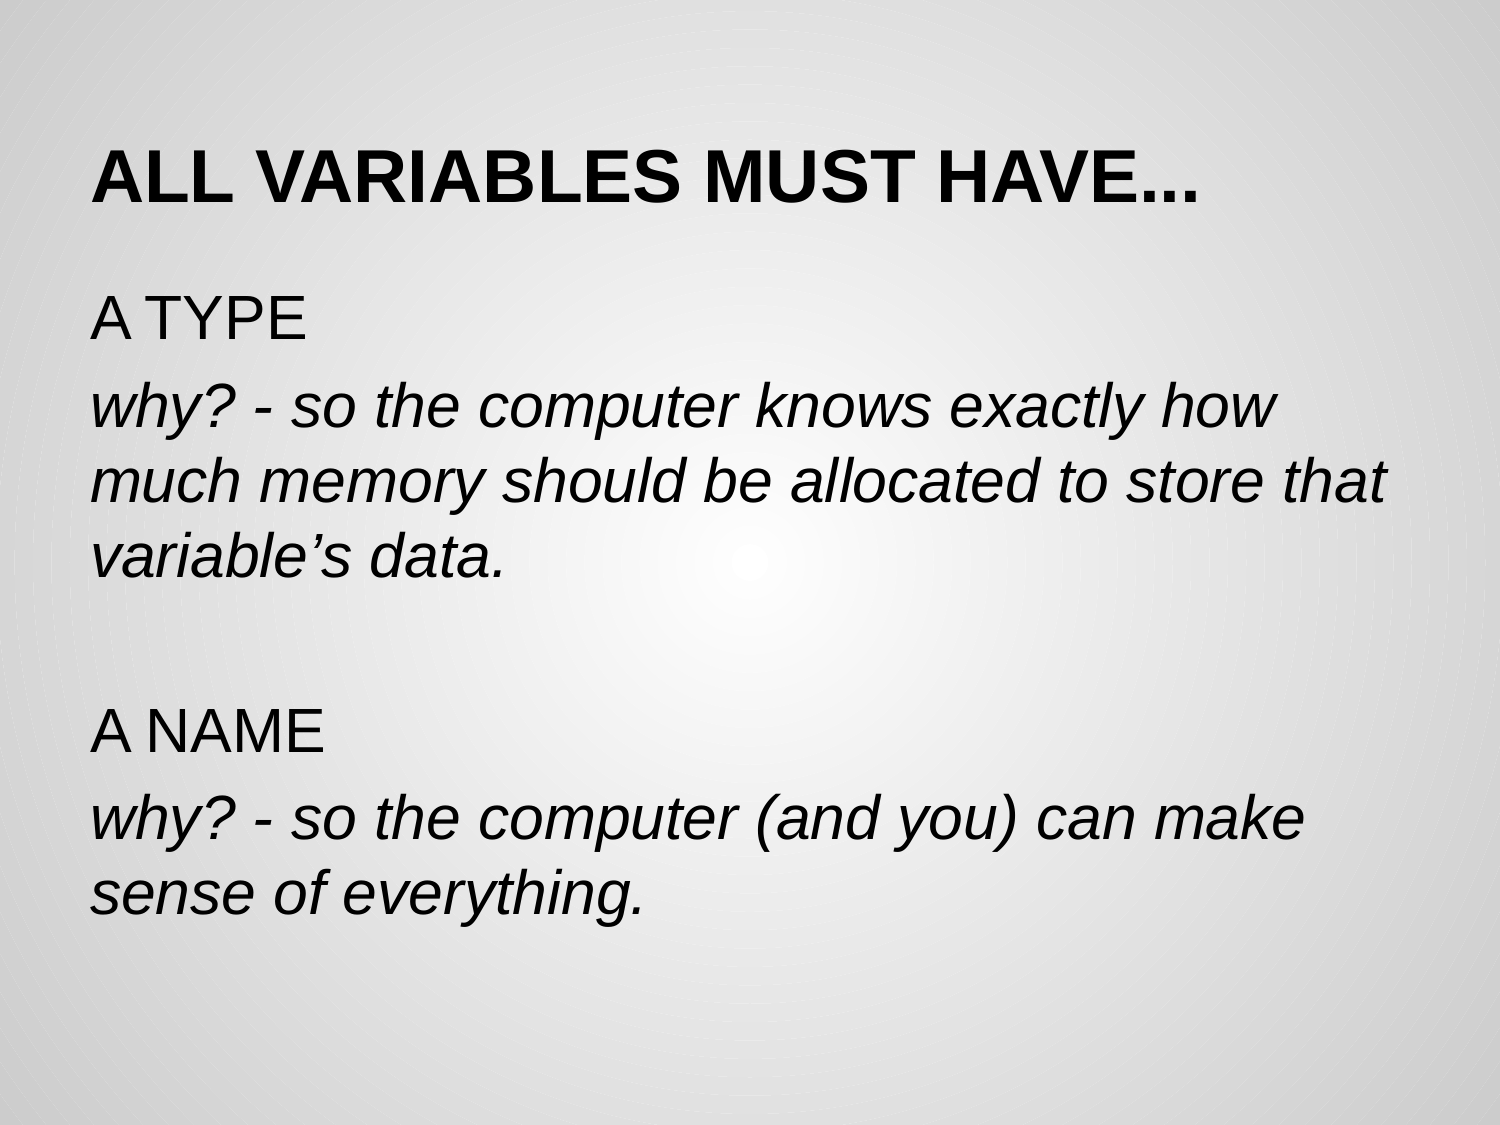

# ALL VARIABLES MUST HAVE...
A TYPE
why? - so the computer knows exactly how much memory should be allocated to store that variable’s data.

A NAME
why? - so the computer (and you) can make sense of everything.